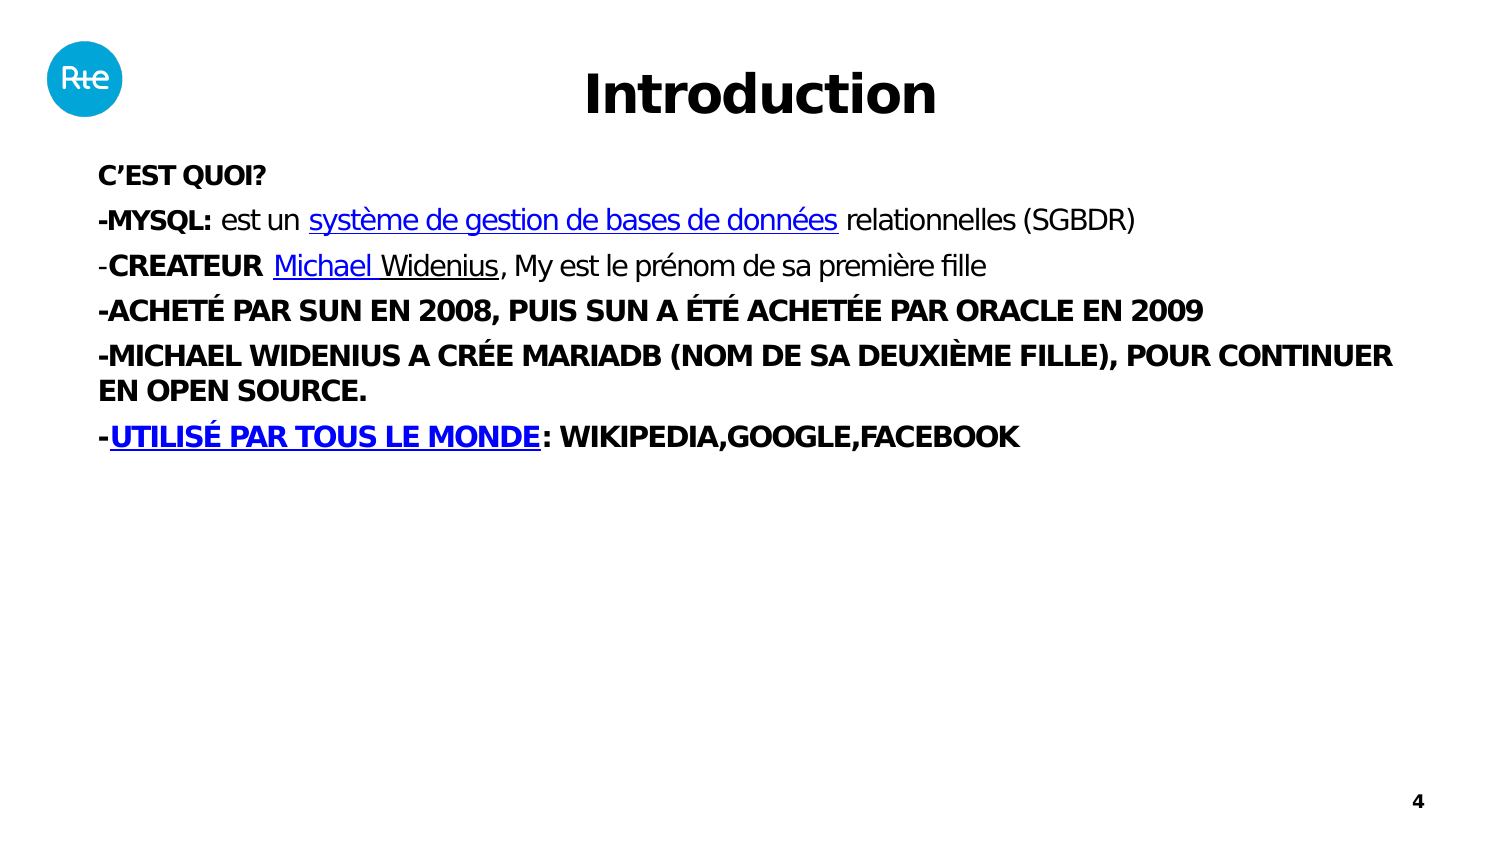

Introduction
C’est Quoi?
-MySQL: est un système de gestion de bases de données relationnelles (SGBDR)
-CREATEUR Michael Widenius, My est le prénom de sa première fille
-Acheté par SUN en 2008, puis SUN a été achetée par oracle en 2009
-Michael Widenius a crée MariaDB (nom de sa deuxième fille), pour continuer en open source.
-Utilisé par tous le monde: WIKIPEDIA,GOOGLE,FACEBOOK

4